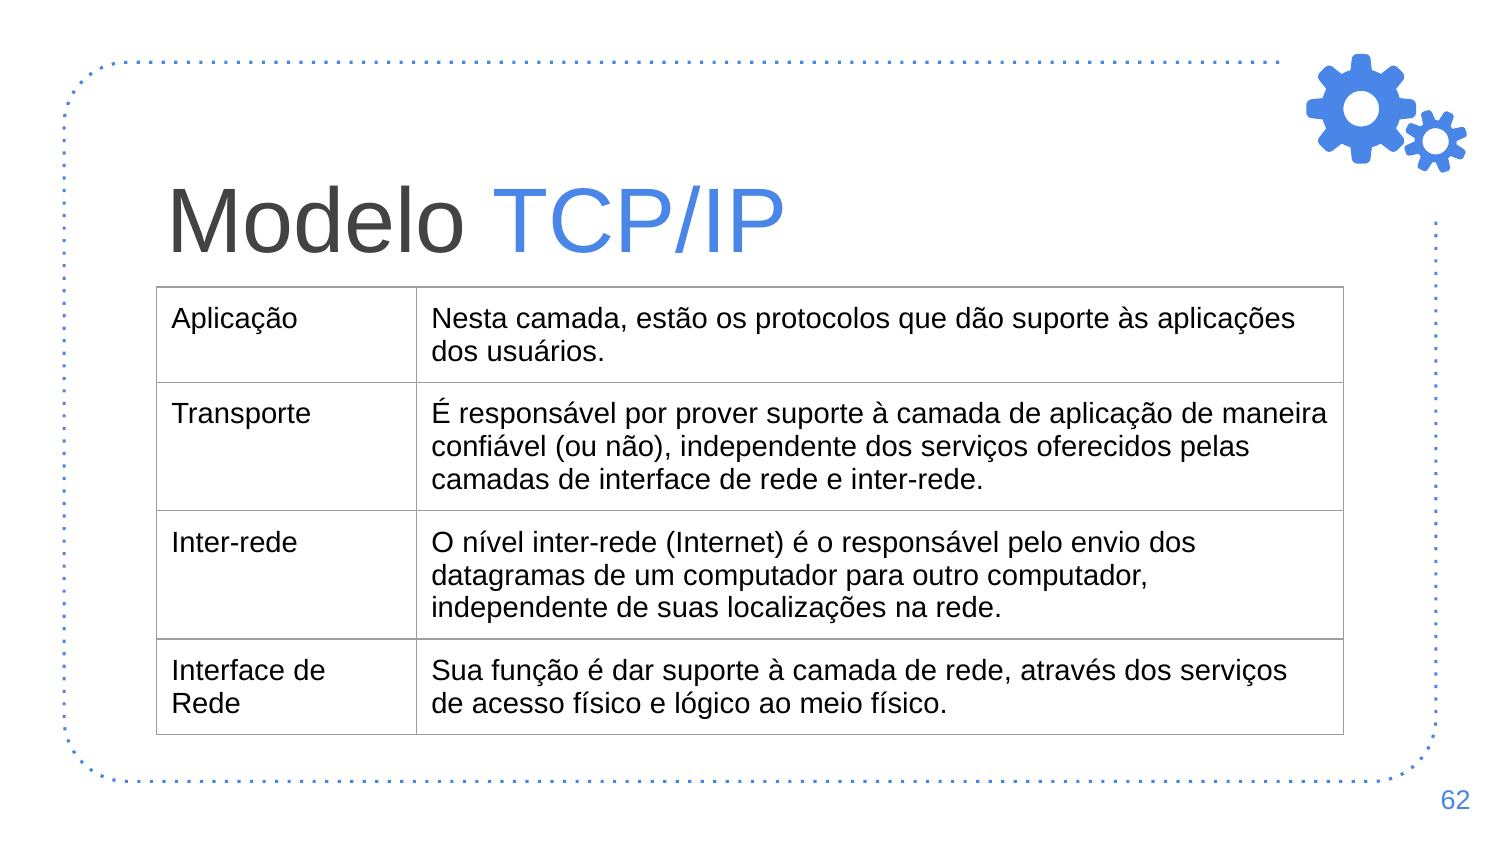

# Modelo TCP/IP
| Aplicação | Nesta camada, estão os protocolos que dão suporte às aplicações dos usuários. |
| --- | --- |
| Transporte | É responsável por prover suporte à camada de aplicação de maneira confiável (ou não), independente dos serviços oferecidos pelas camadas de interface de rede e inter-rede. |
| Inter-rede | O nível inter-rede (Internet) é o responsável pelo envio dos datagramas de um computador para outro computador, independente de suas localizações na rede. |
| Interface de Rede | Sua função é dar suporte à camada de rede, através dos serviços de acesso físico e lógico ao meio físico. |
62